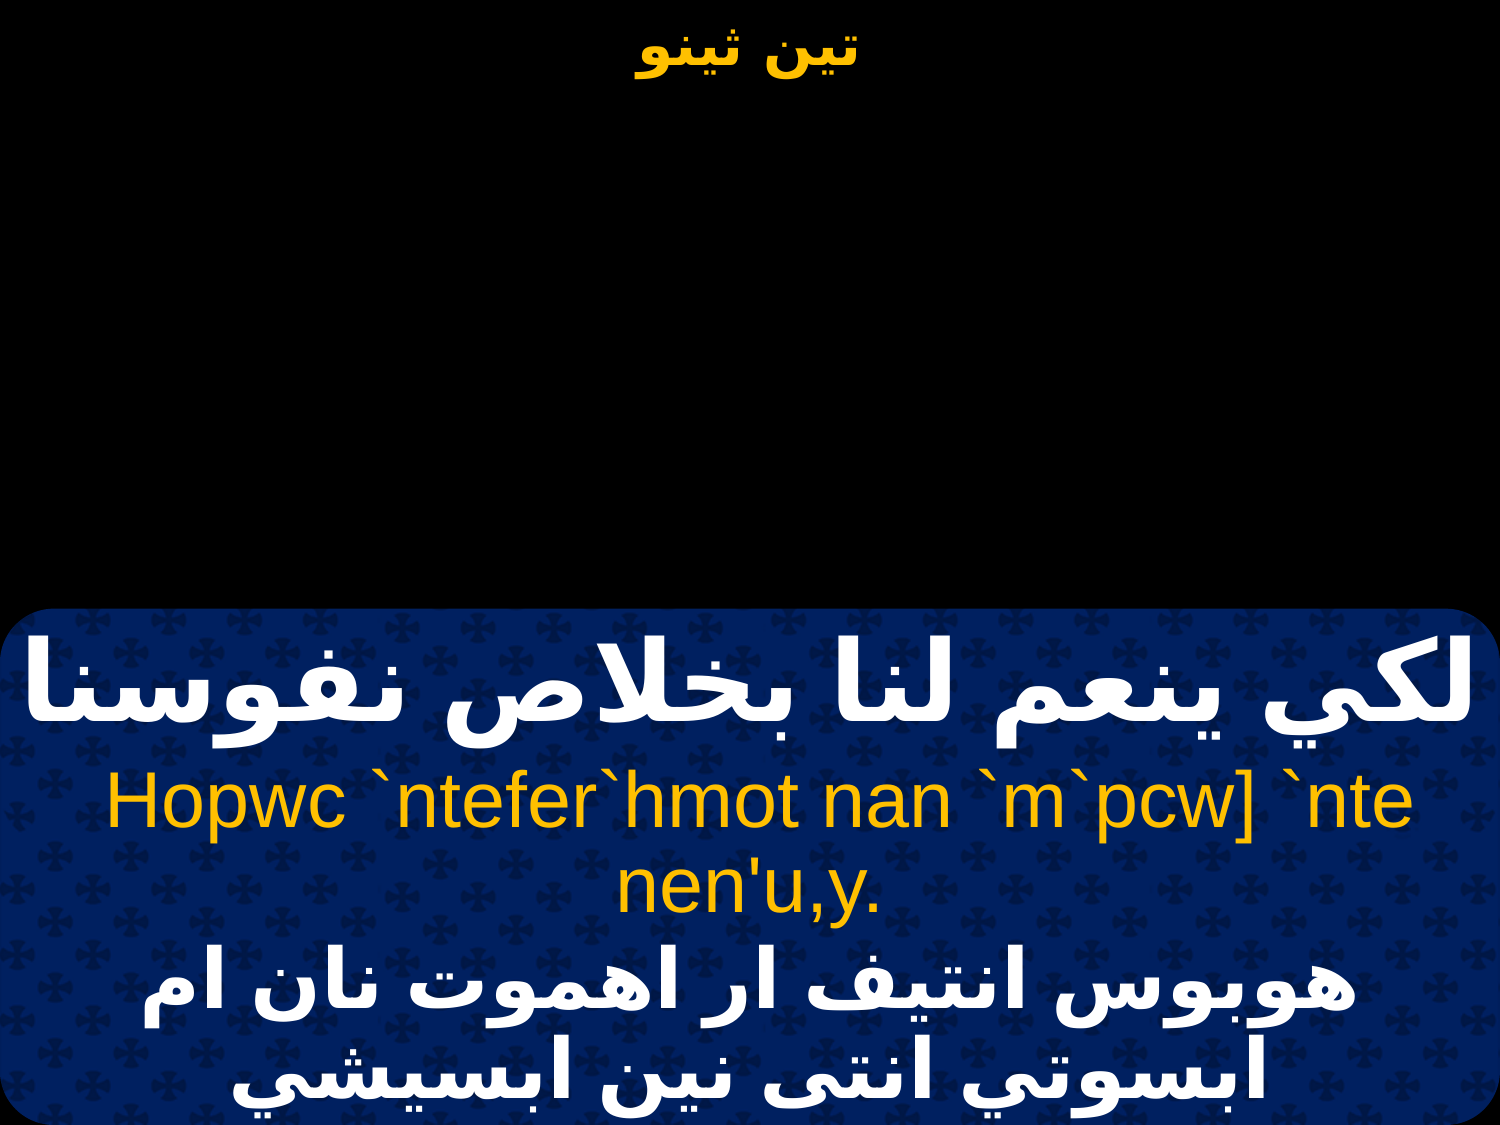

#
لكي ينعم لنا بخلاص نفوسنا
 Hopwc `ntefer`hmot nan `m`pcw] `nte nen'u,y.
هوبوس انتيف ار اهموت نان ام ابسوتي انتى نين ابسيشي